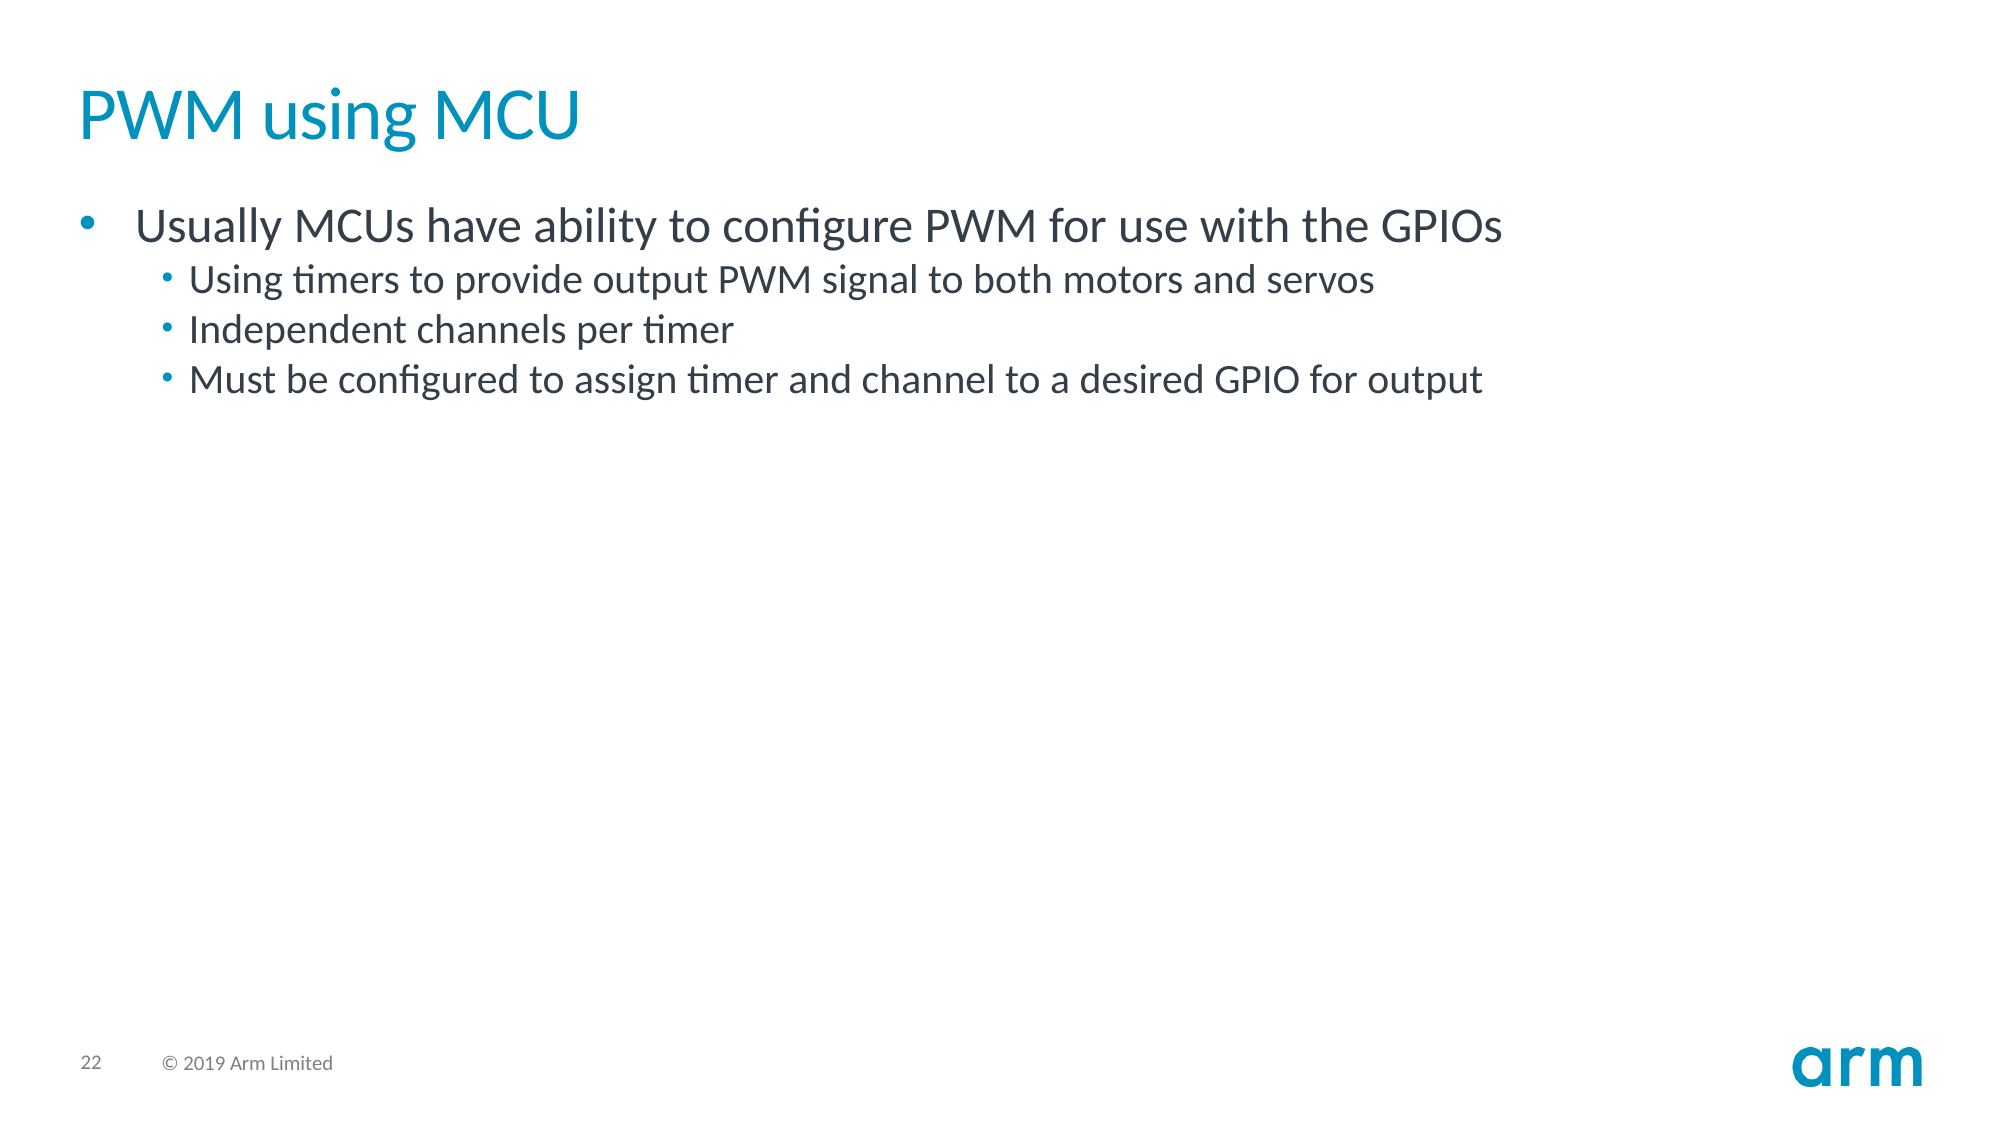

# PWM using MCU
Usually MCUs have ability to configure PWM for use with the GPIOs
Using timers to provide output PWM signal to both motors and servos
Independent channels per timer
Must be configured to assign timer and channel to a desired GPIO for output